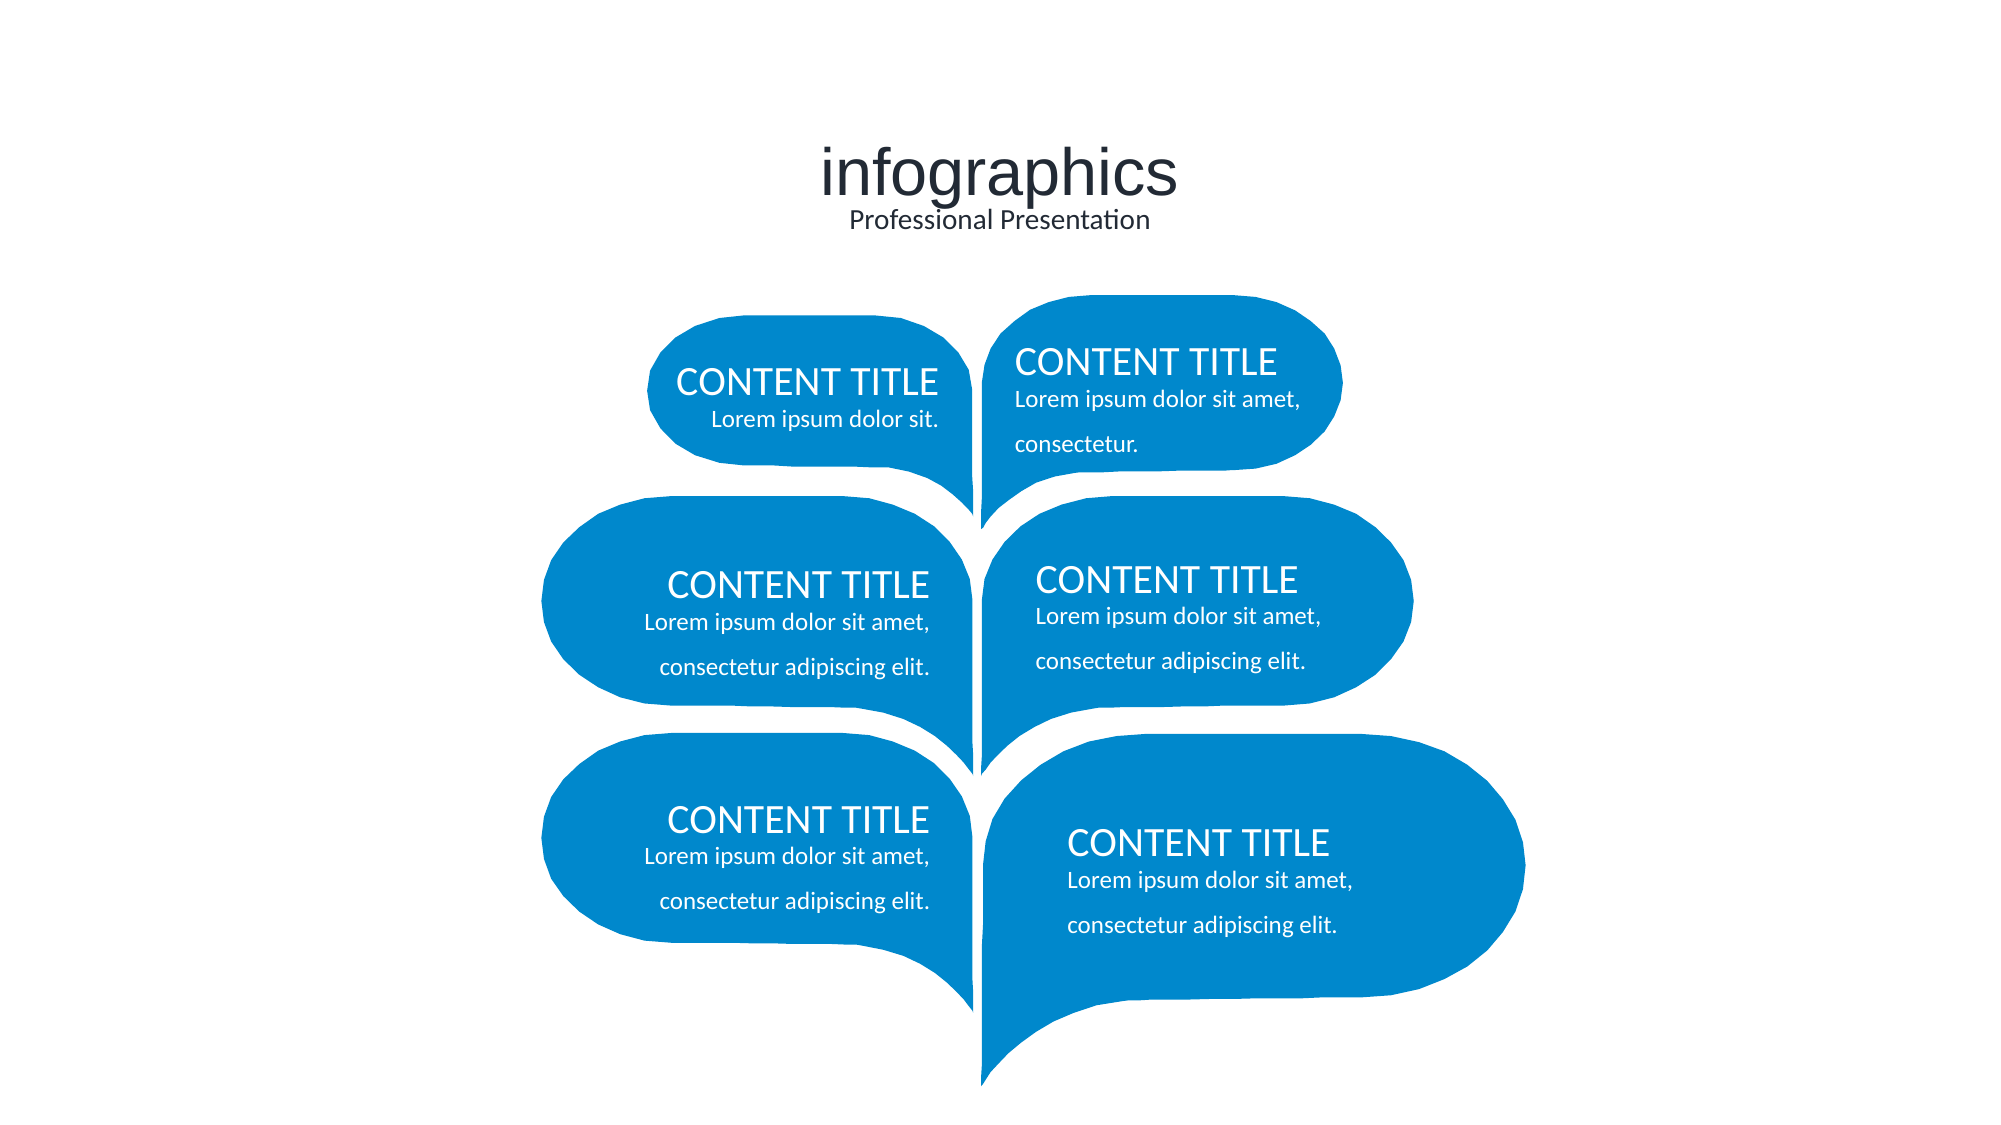

infographics
Professional Presentation

CONTENT TITLE
CONTENT TITLE
Lorem ipsum dolor sit amet, consectetur.
Lorem ipsum dolor sit.
CONTENT TITLE
CONTENT TITLE
Lorem ipsum dolor sit amet, consectetur adipiscing elit.
Lorem ipsum dolor sit amet, consectetur adipiscing elit.
CONTENT TITLE
CONTENT TITLE
Lorem ipsum dolor sit amet, consectetur adipiscing elit.
Lorem ipsum dolor sit amet, consectetur adipiscing elit.